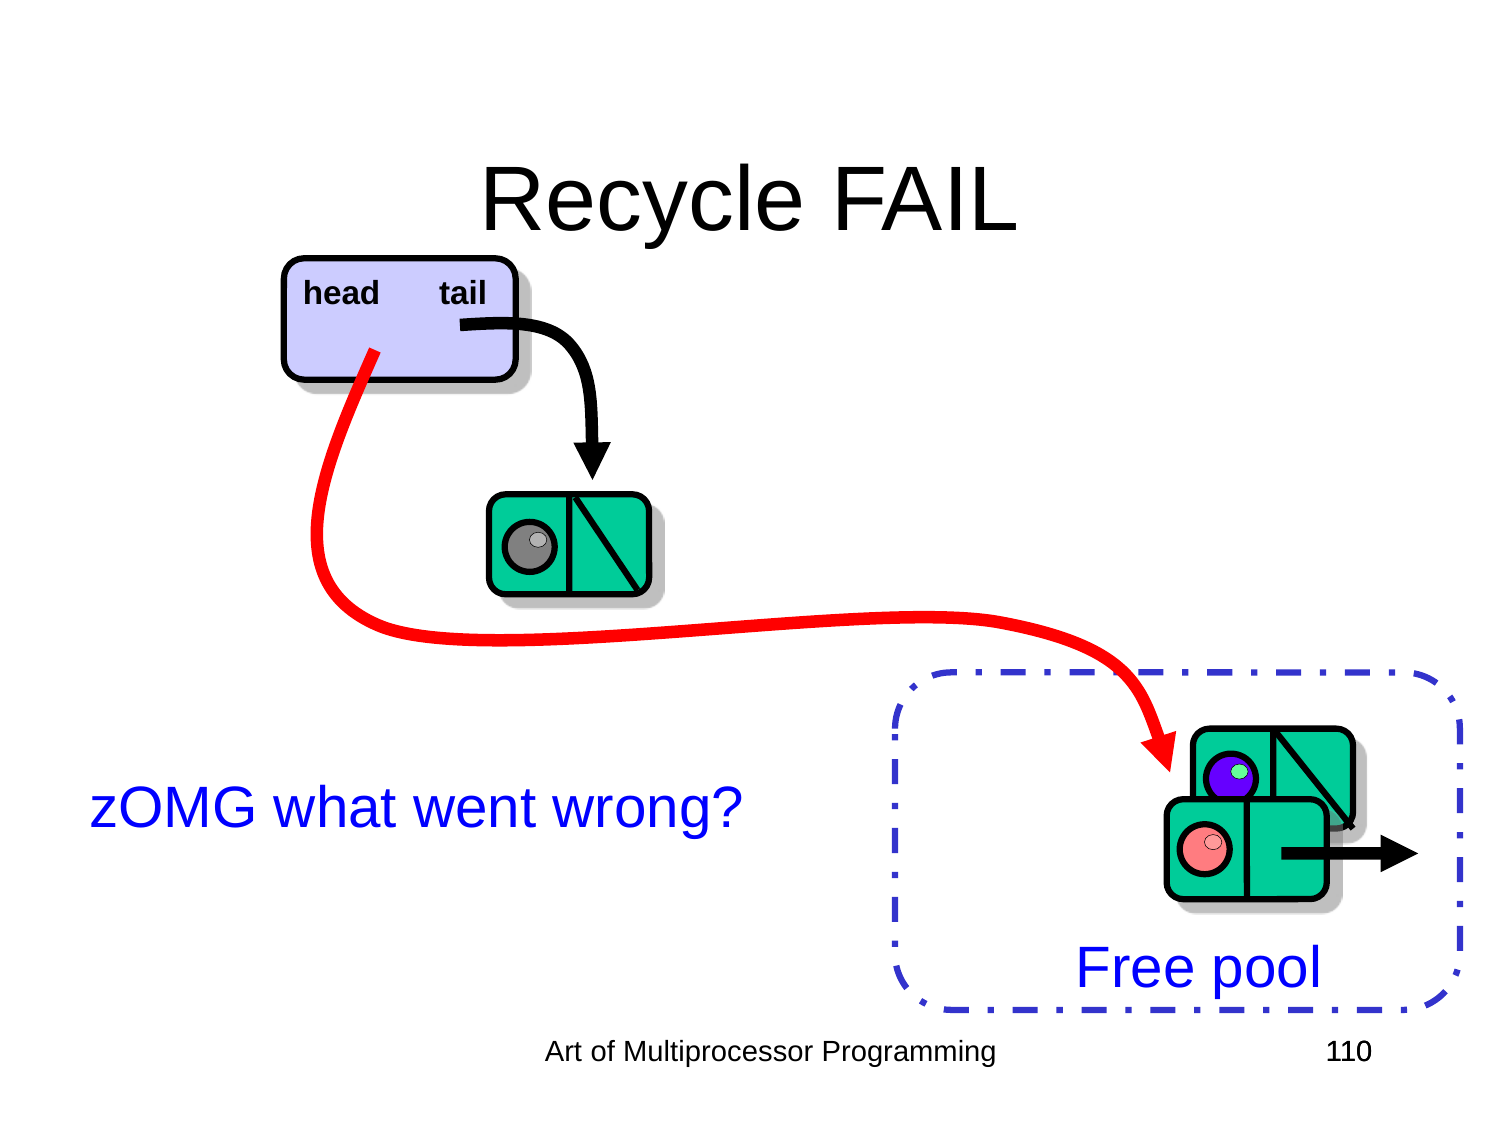

Recycle FAIL

head
tail

zOMG what went wrong?

Free pool
Art of Multiprocessor Programming
110
110